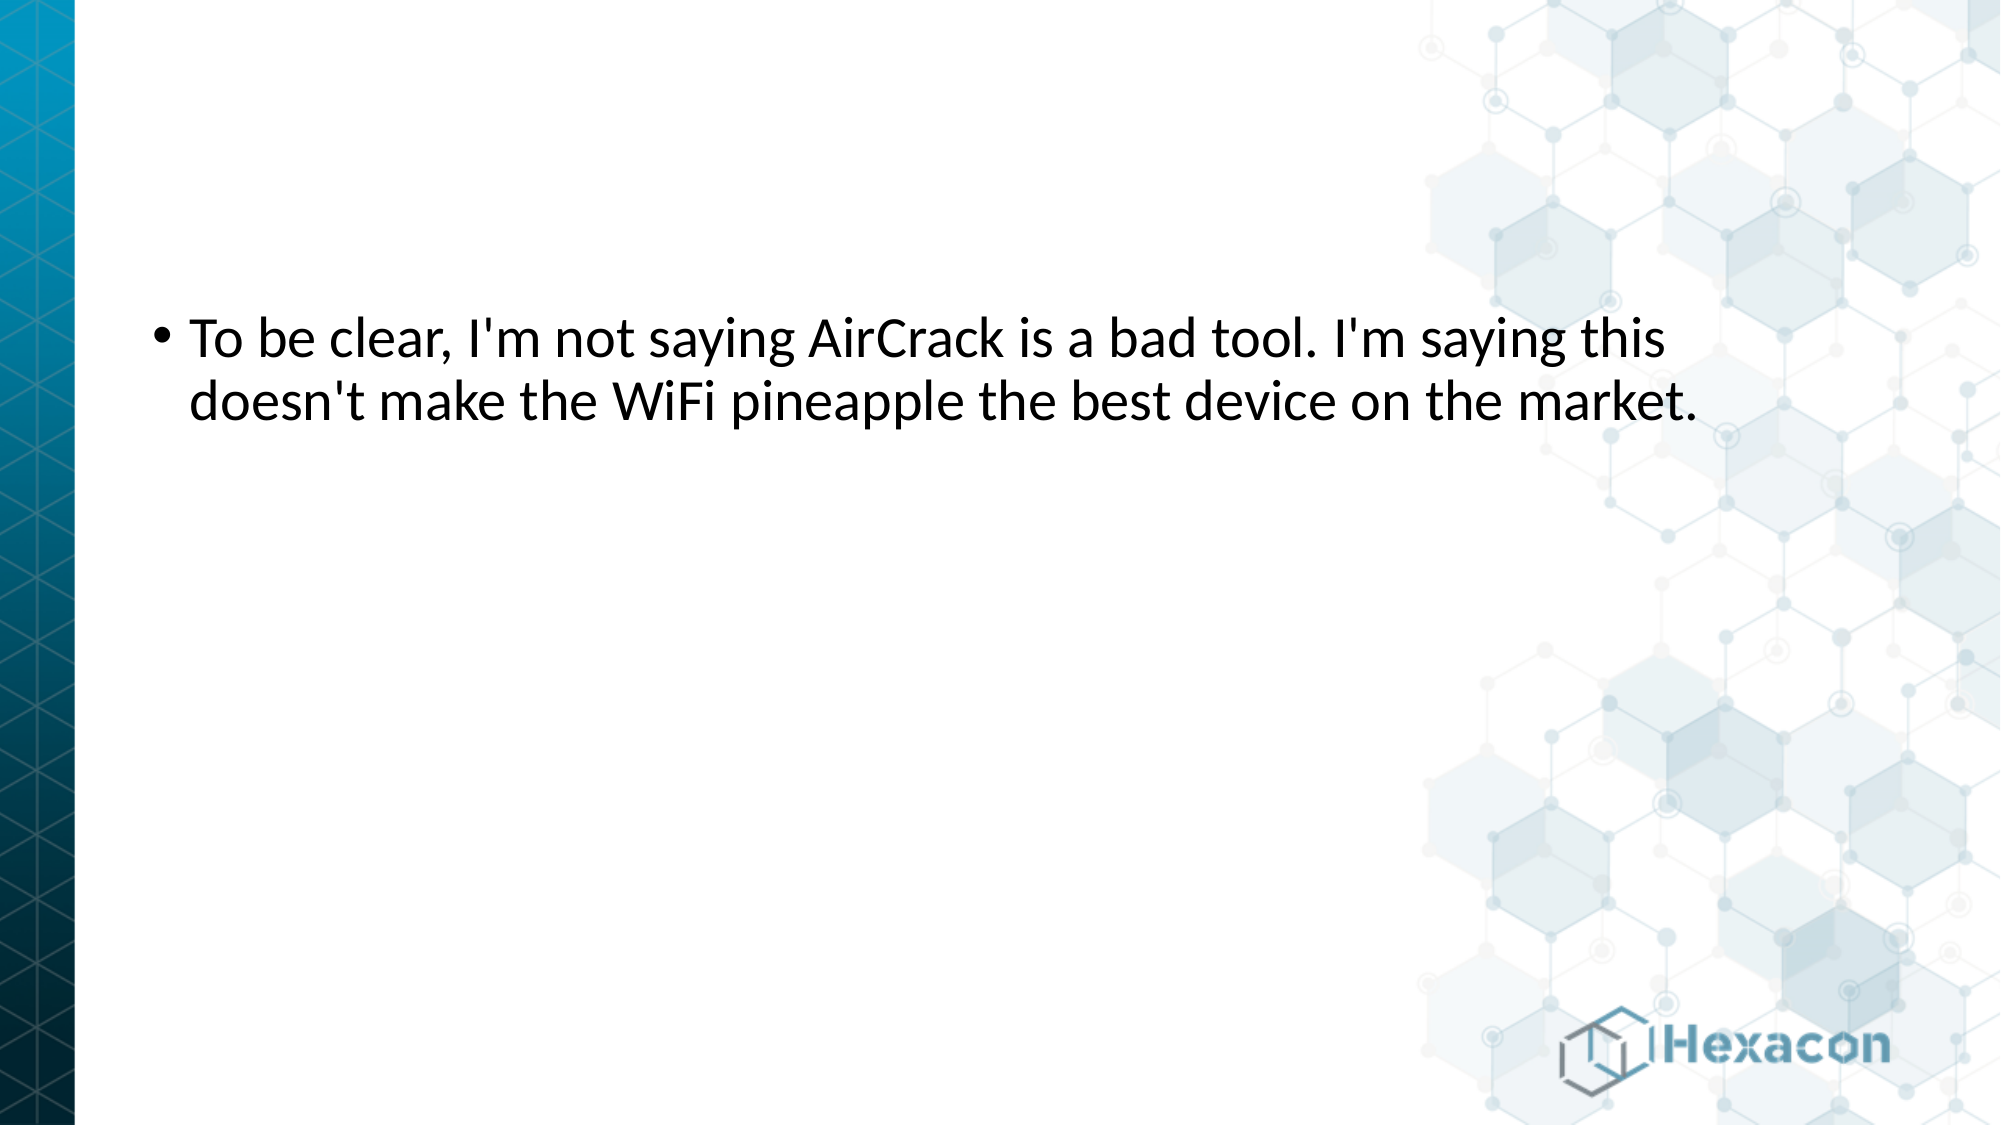

To be clear, I'm not saying AirCrack is a bad tool. I'm saying this doesn't make the WiFi pineapple the best device on the market.